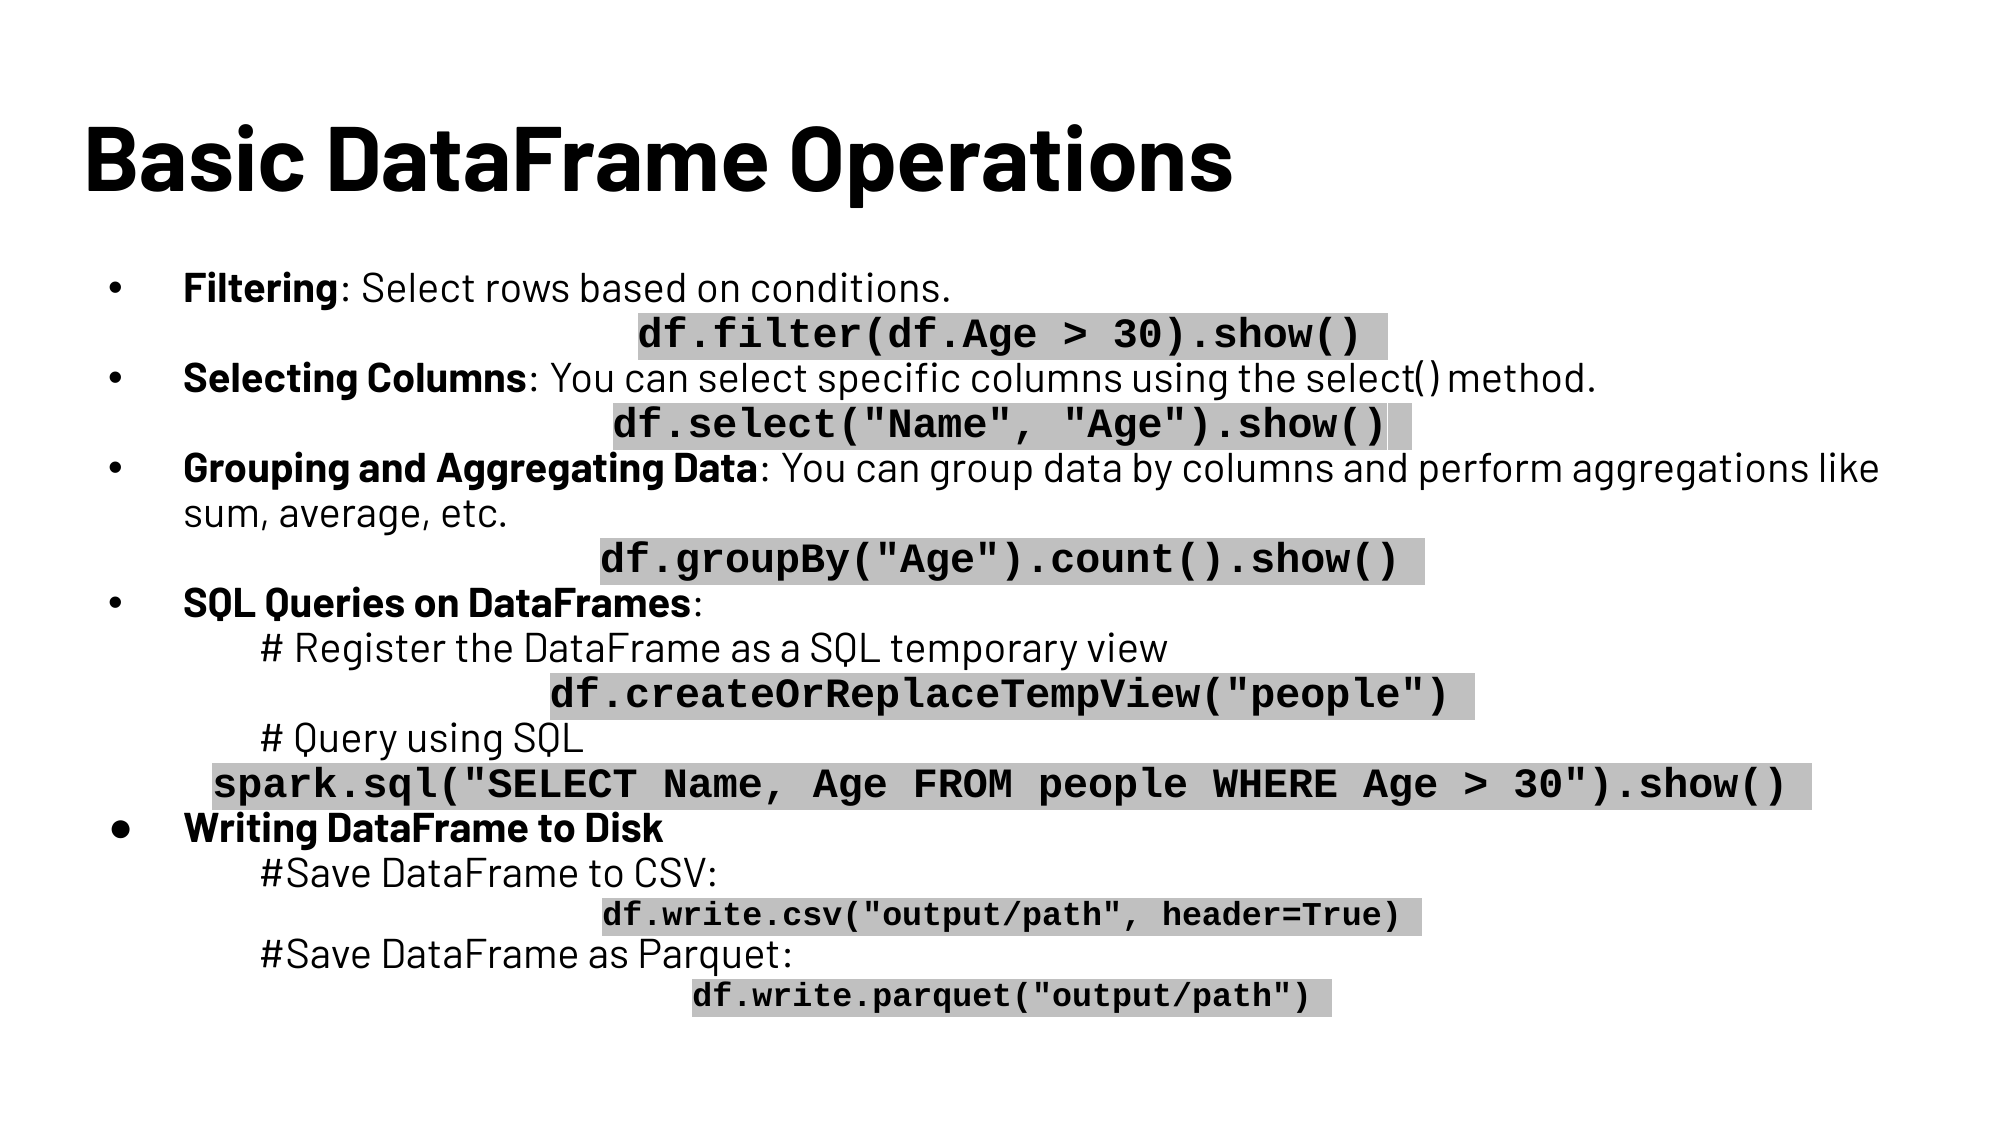

# Basic DataFrame Operations
Filtering: Select rows based on conditions.
df.filter(df.Age > 30).show()
Selecting Columns: You can select specific columns using the select() method.
df.select("Name", "Age").show()
Grouping and Aggregating Data: You can group data by columns and perform aggregations like sum, average, etc.
df.groupBy("Age").count().show()
SQL Queries on DataFrames:
	# Register the DataFrame as a SQL temporary view
df.createOrReplaceTempView("people")
	# Query using SQL
spark.sql("SELECT Name, Age FROM people WHERE Age > 30").show()
Writing DataFrame to Disk
	#Save DataFrame to CSV:
df.write.csv("output/path", header=True)
	#Save DataFrame as Parquet:
df.write.parquet("output/path")